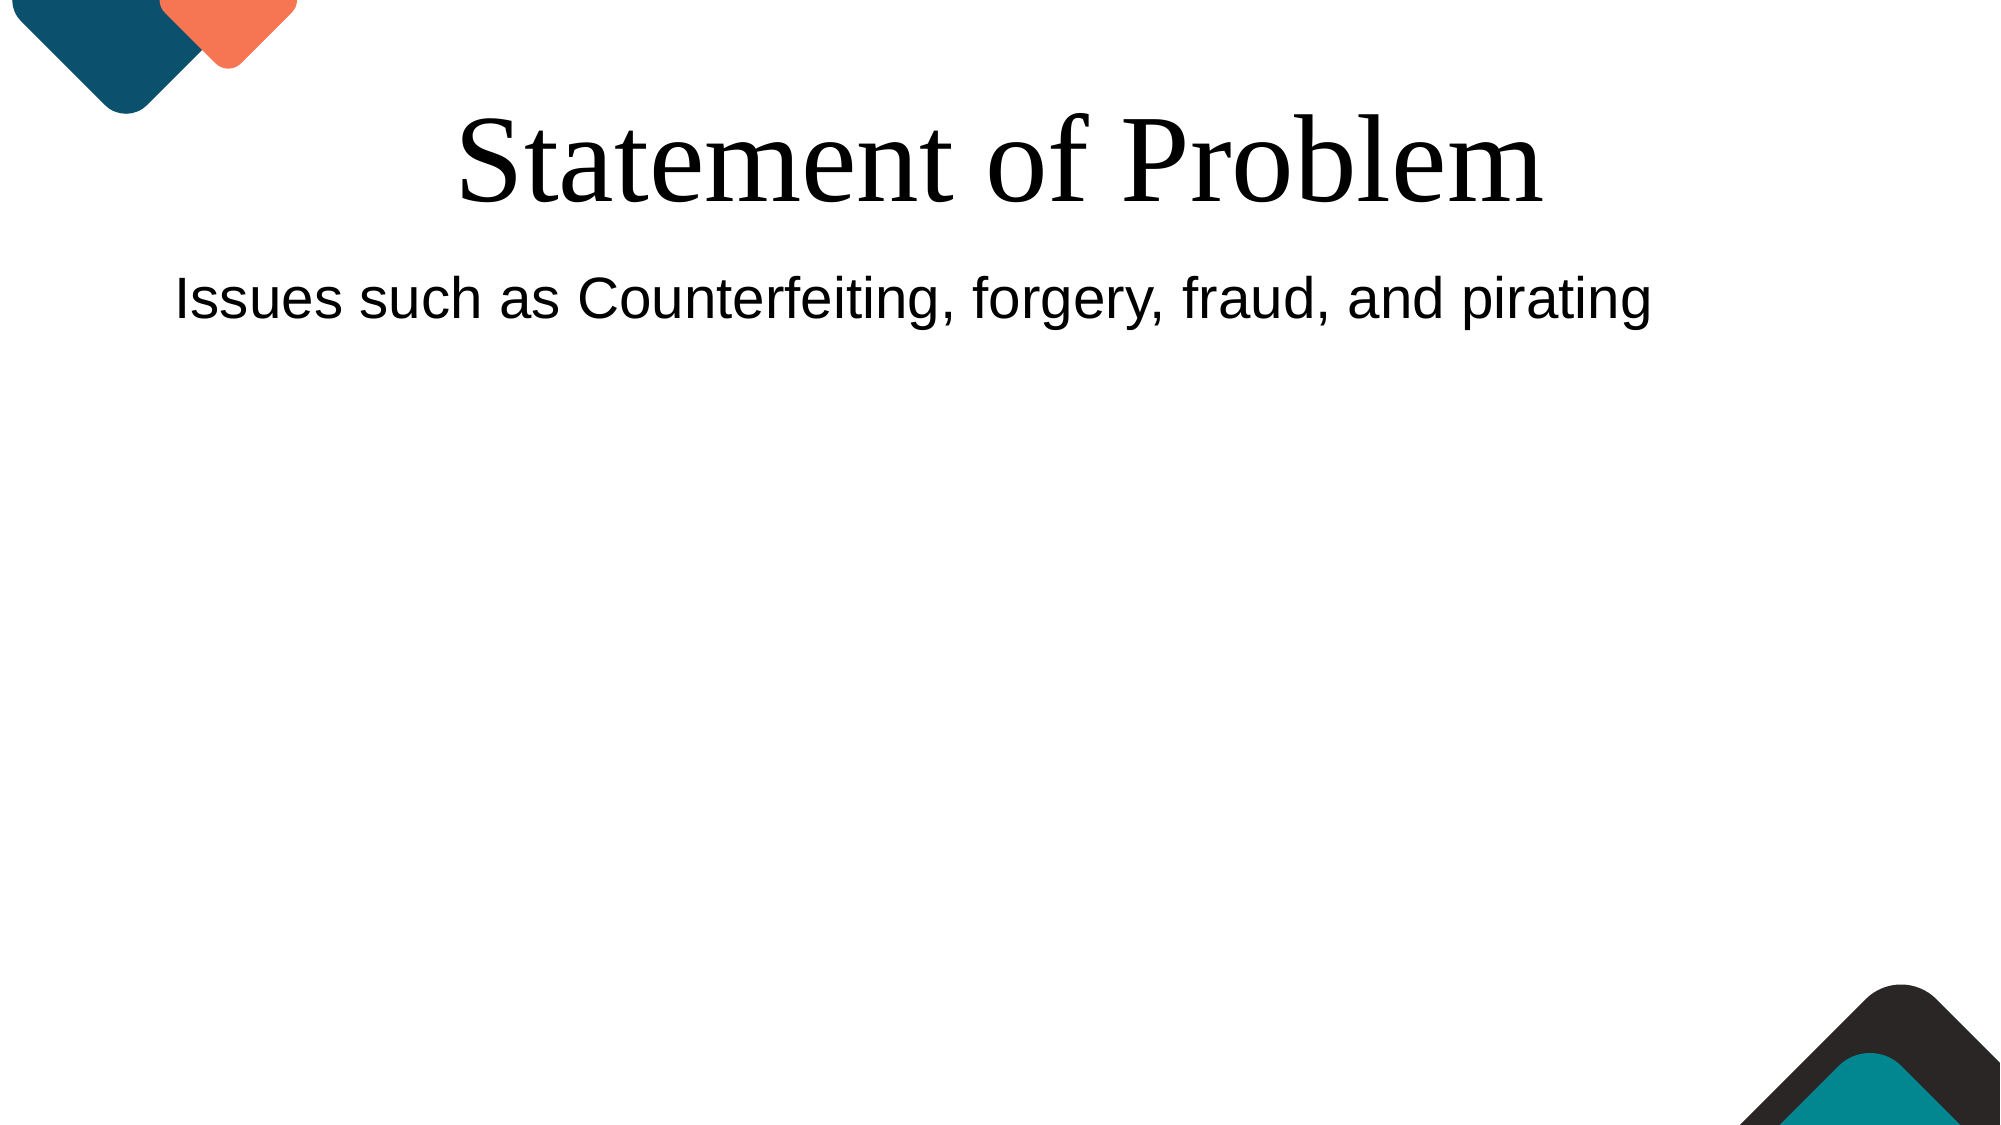

Statement of Problem
Issues such as Counterfeiting, forgery, fraud, and pirating